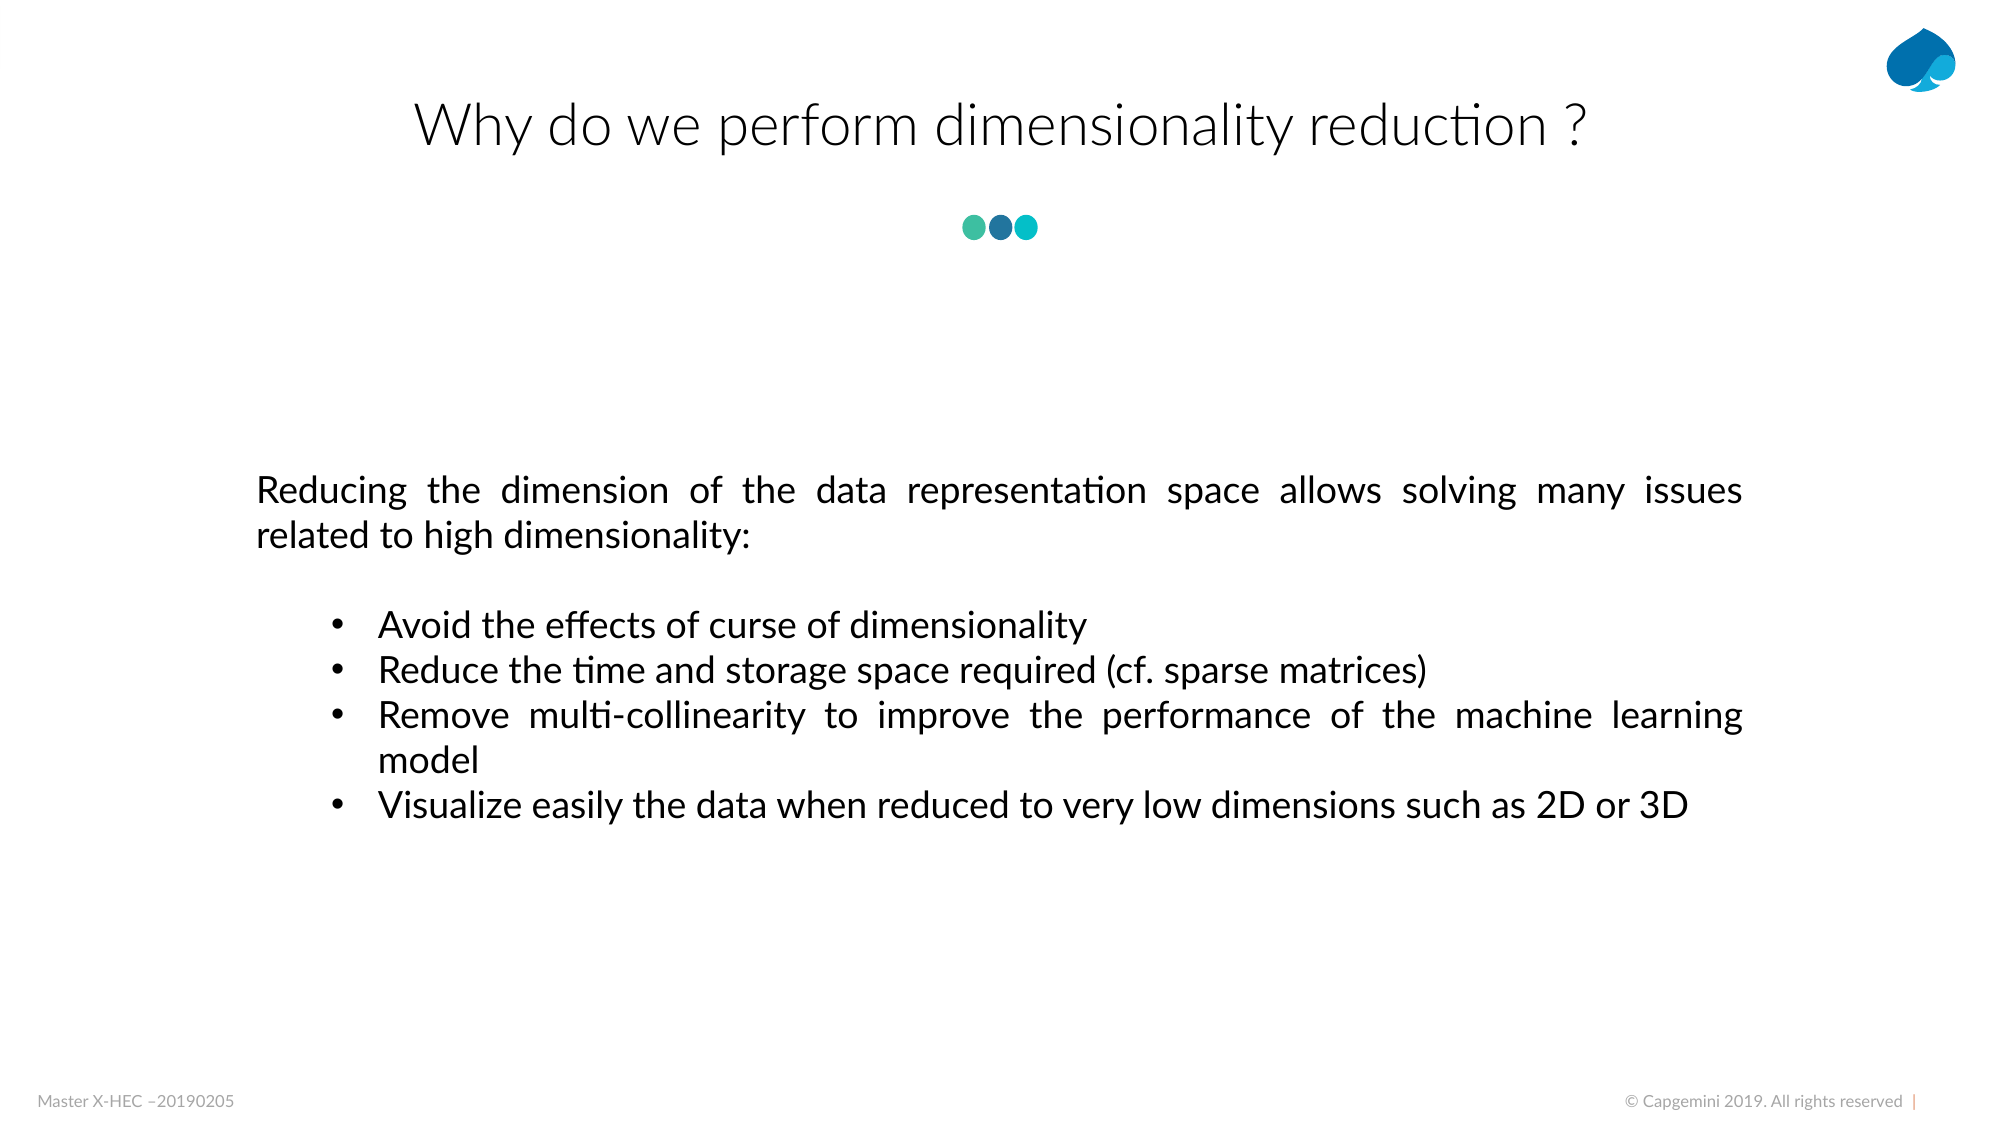

# Why do we perform dimensionality reduction ?
Reducing the dimension of the data representation space allows solving many issues related to high dimensionality:

Avoid the effects of curse of dimensionality
Reduce the time and storage space required (cf. sparse matrices)
Remove multi-collinearity to improve the performance of the machine learning model
Visualize easily the data when reduced to very low dimensions such as 2D or 3D